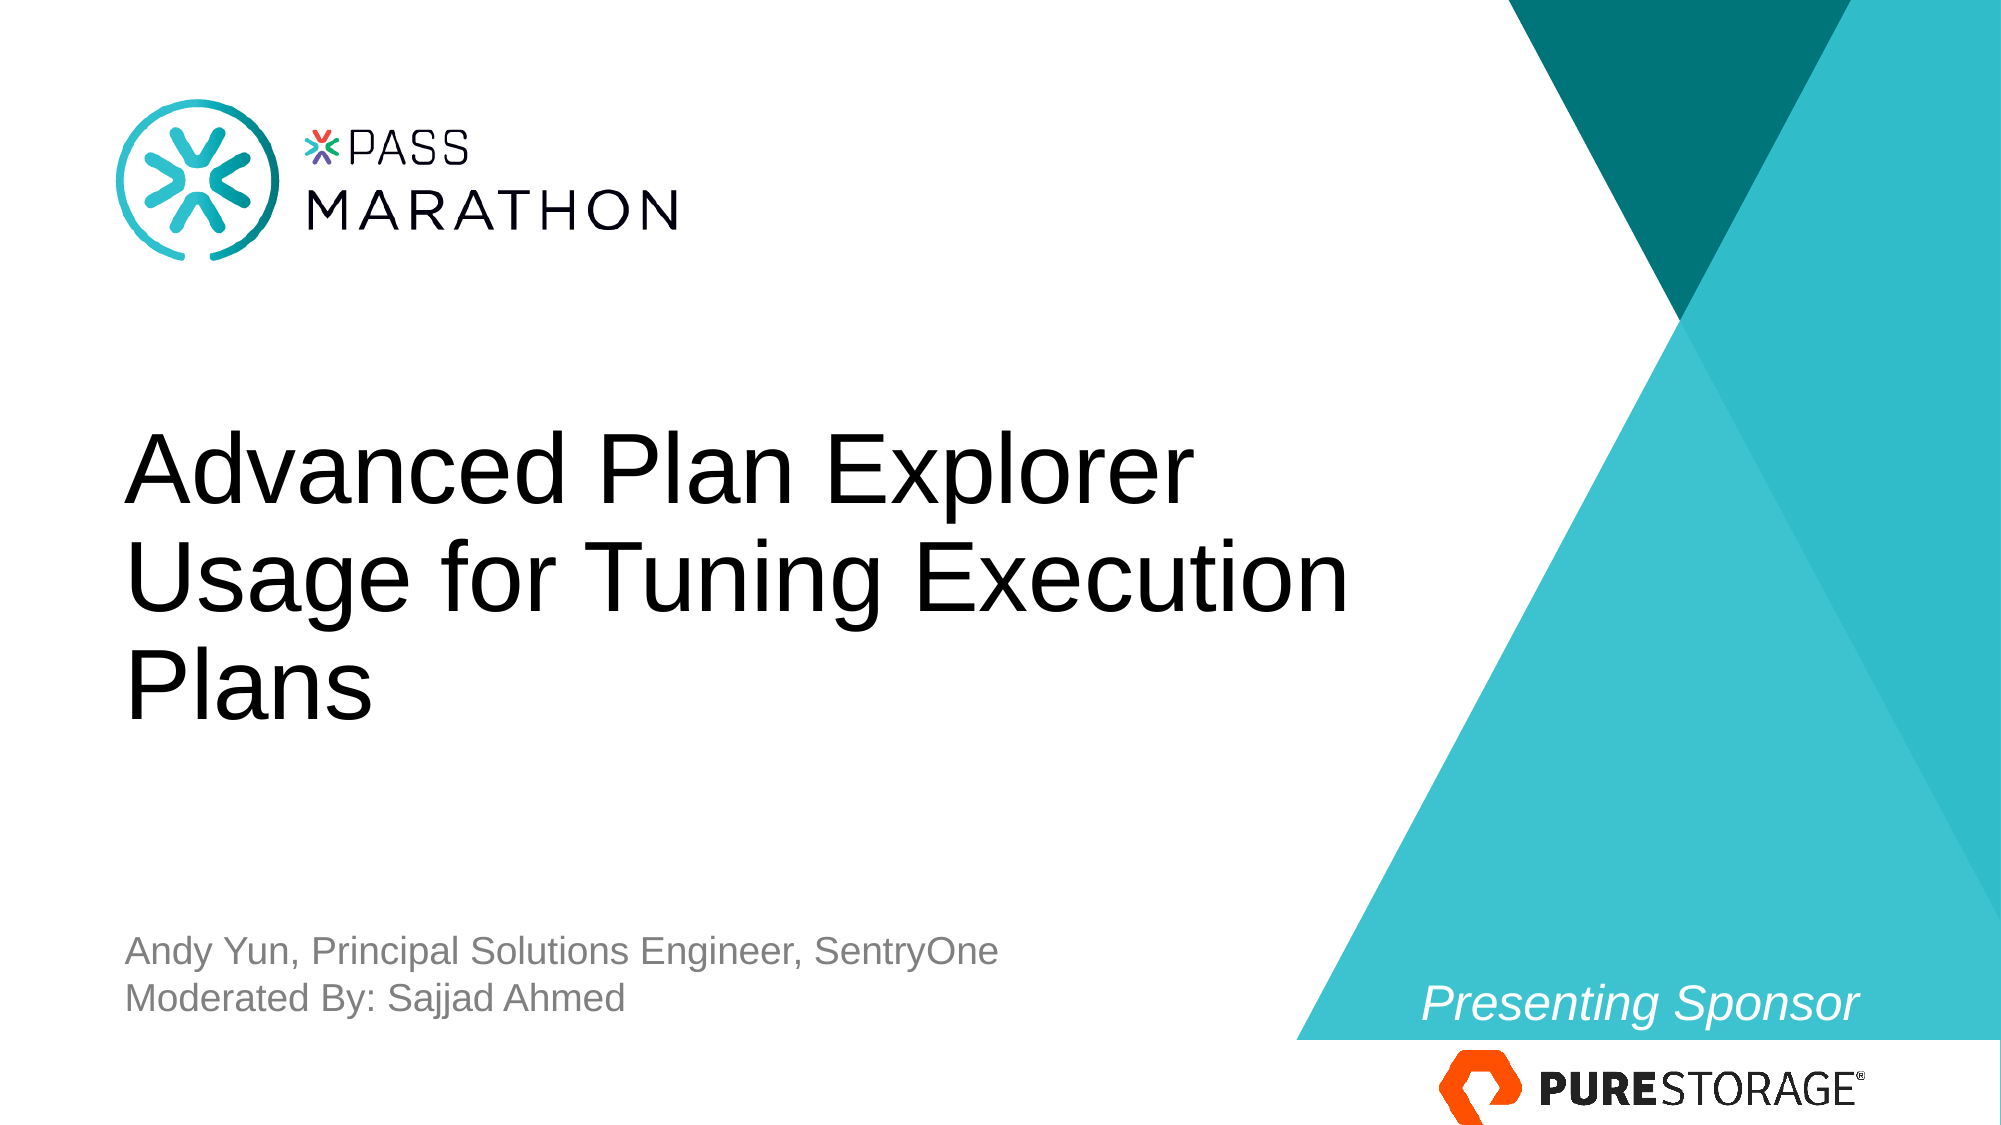

Advanced Plan Explorer Usage for Tuning Execution Plans
Andy Yun, Principal Solutions Engineer, SentryOne
Moderated By: Sajjad Ahmed